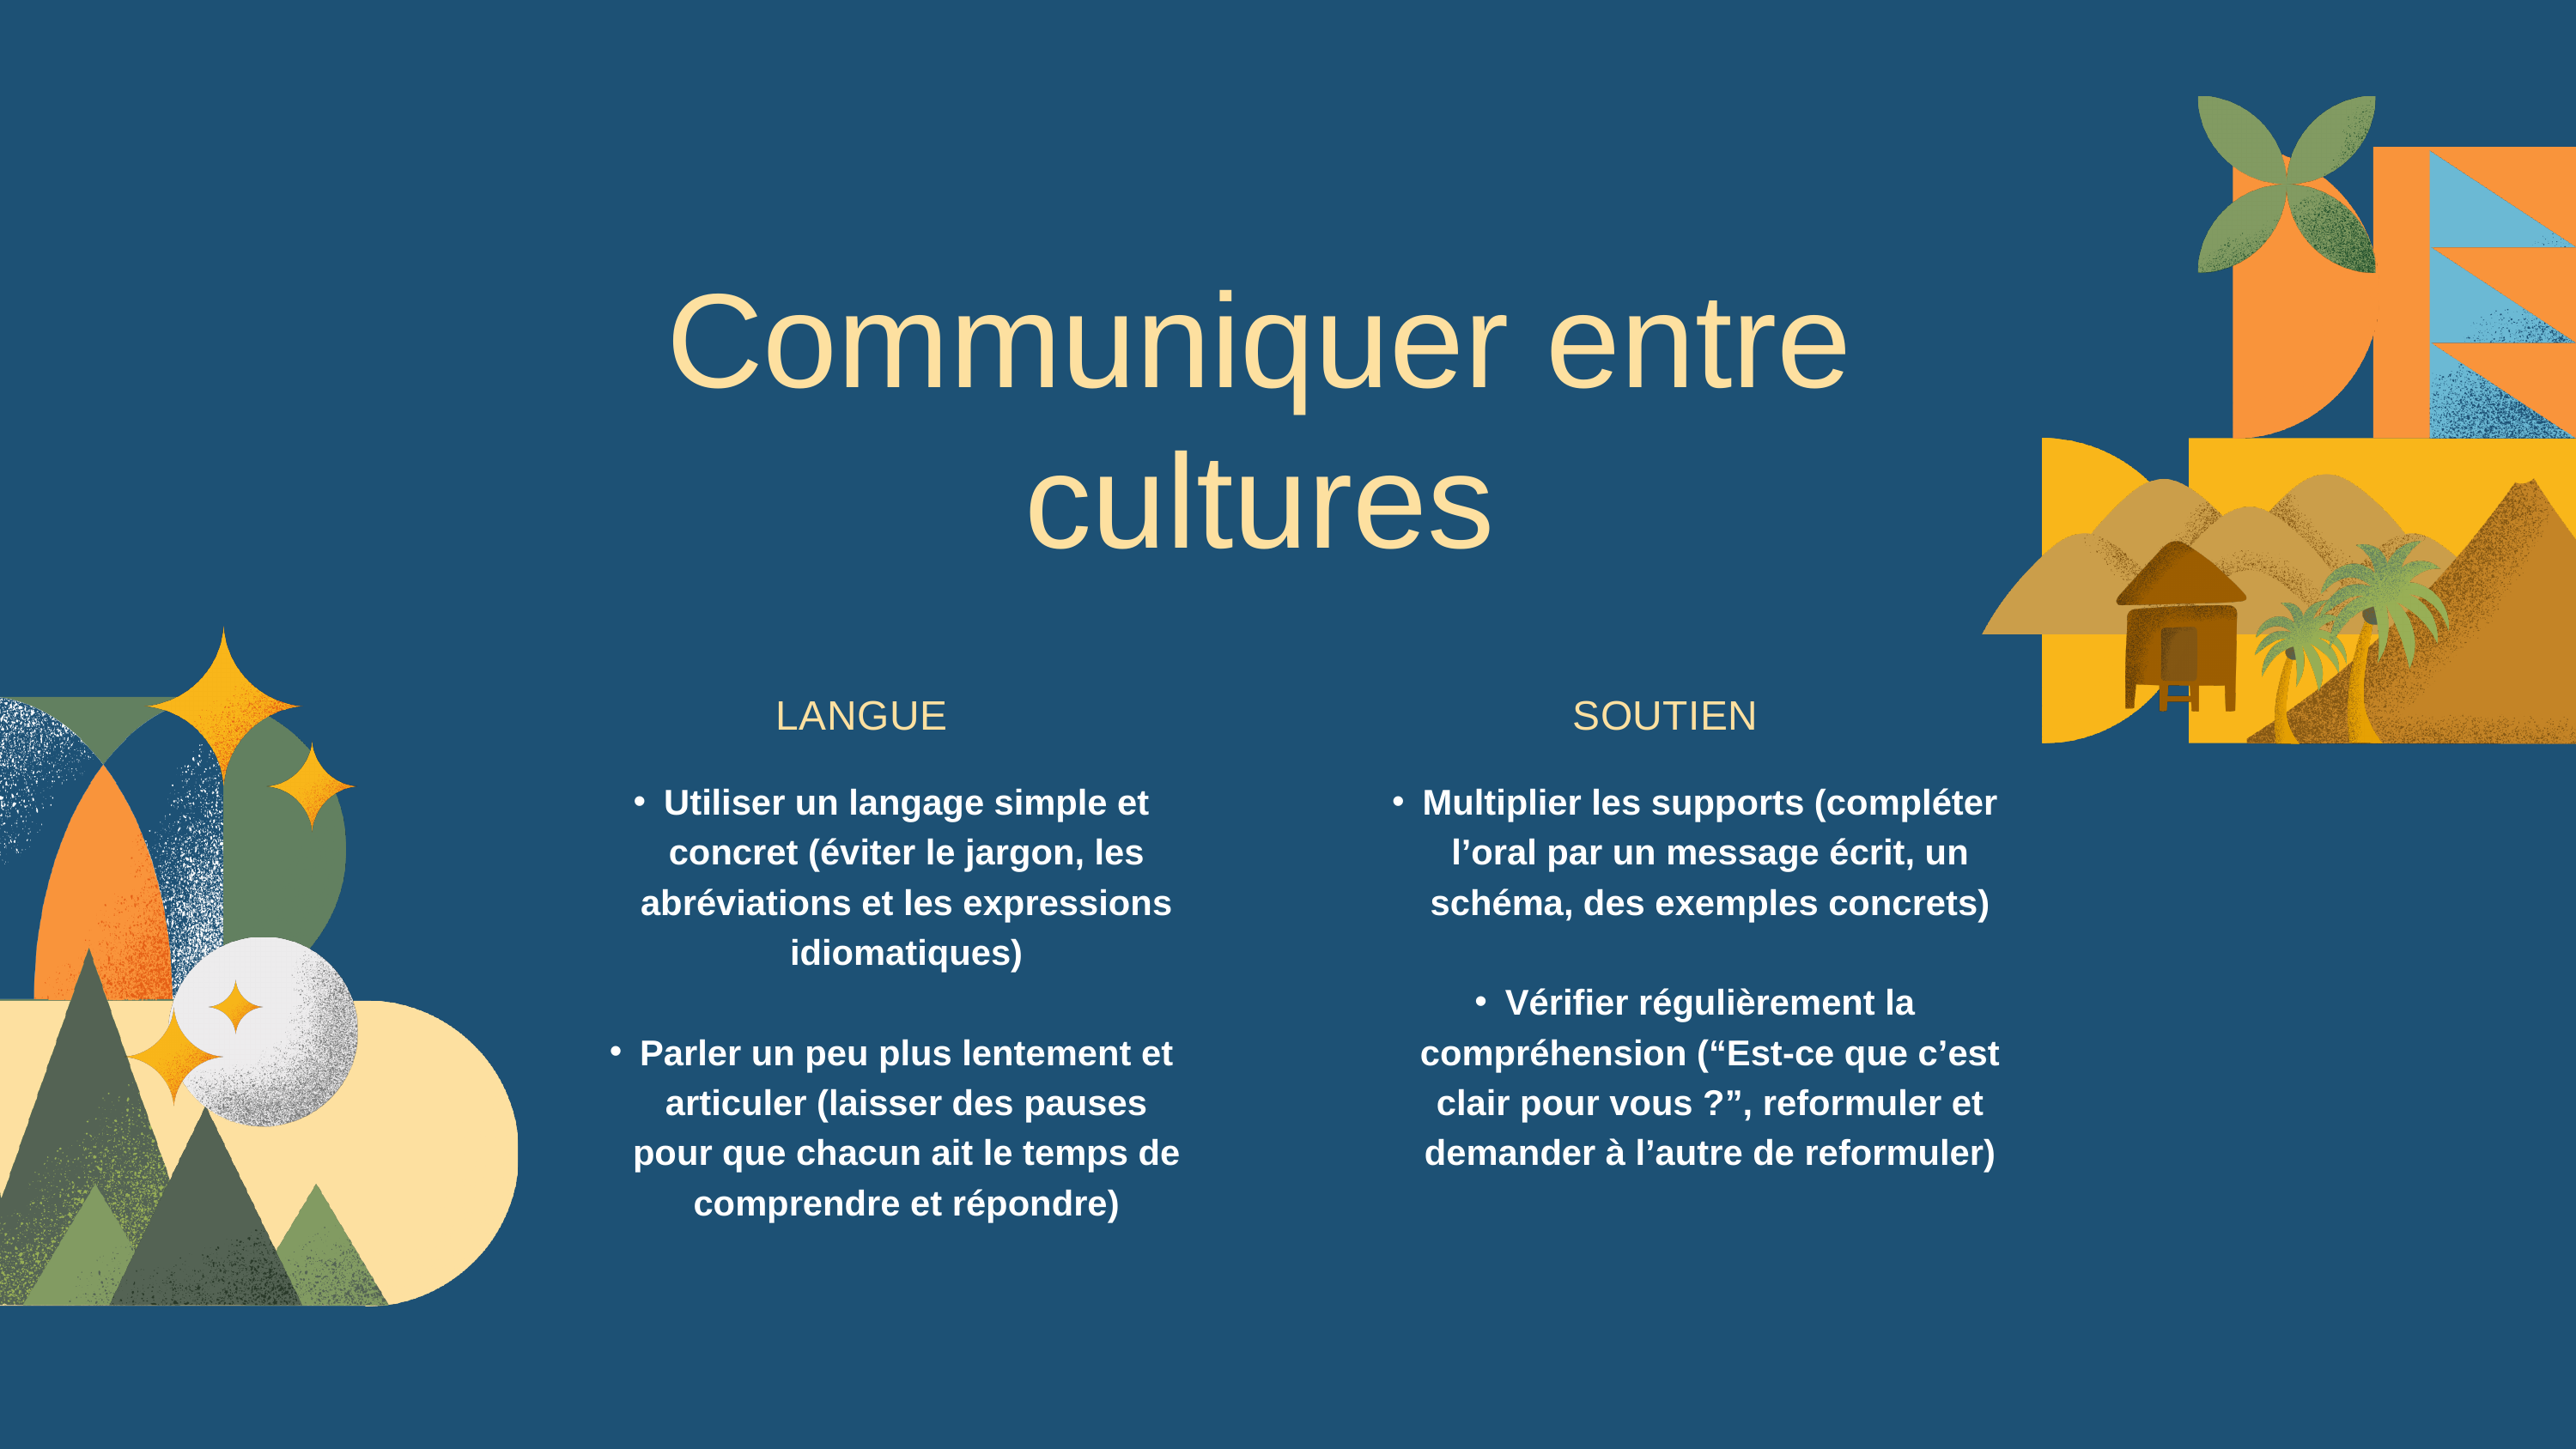

Communiquer entre cultures

LANGUE
SOUTIEN
Utiliser un langage simple et concret (éviter le jargon, les abréviations et les expressions idiomatiques)

Parler un peu plus lentement et articuler (laisser des pauses pour que chacun ait le temps de comprendre et répondre)
Multiplier les supports (compléter l’oral par un message écrit, un schéma, des exemples concrets)

Vérifier régulièrement la compréhension (“Est-ce que c’est clair pour vous ?”, reformuler et demander à l’autre de reformuler)